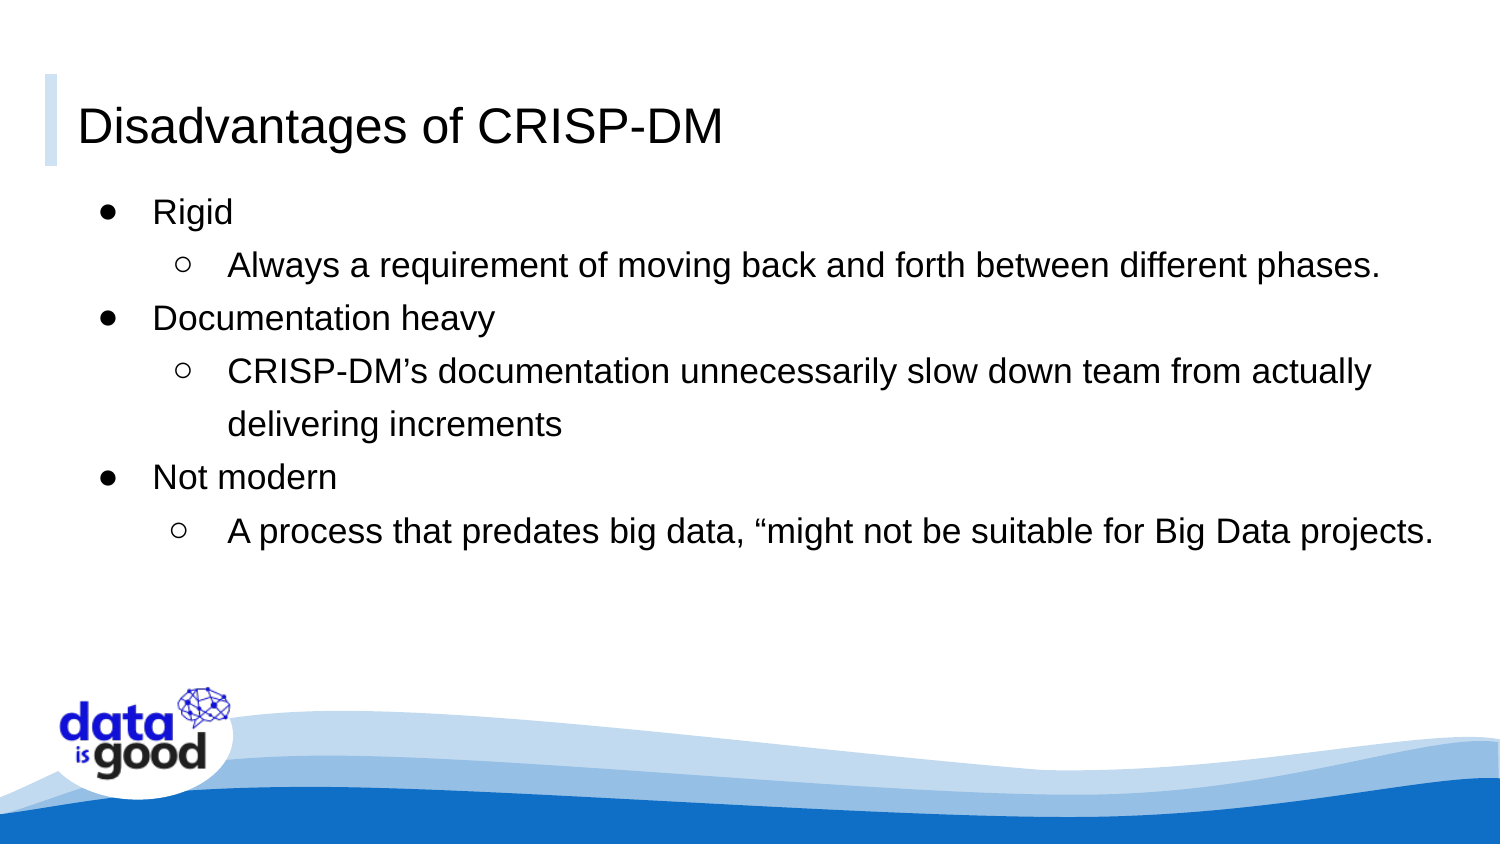

# Disadvantages of CRISP-DM
Rigid
Always a requirement of moving back and forth between different phases.
Documentation heavy
CRISP-DM’s documentation unnecessarily slow down team from actually delivering increments
Not modern
A process that predates big data, “might not be suitable for Big Data projects.